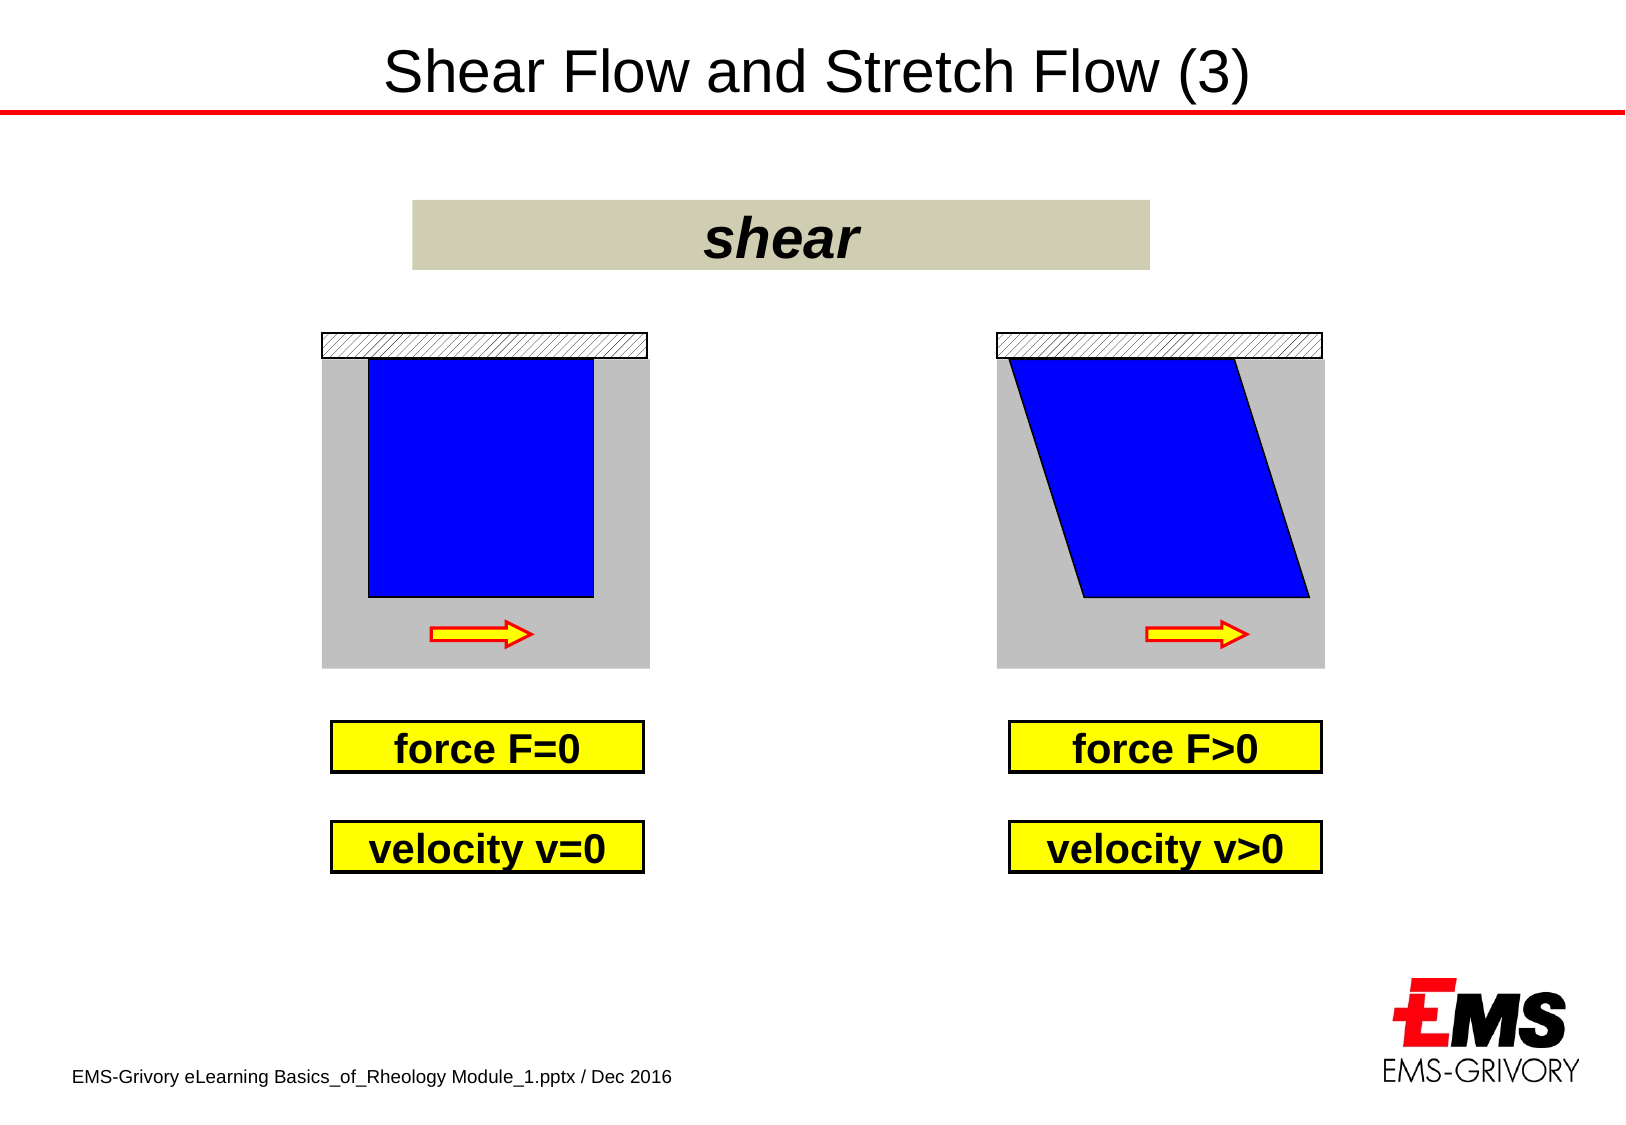

Shear Flow and Stretch Flow (3)
shear

force F>0
velocity v>0

force F=0
velocity v=0